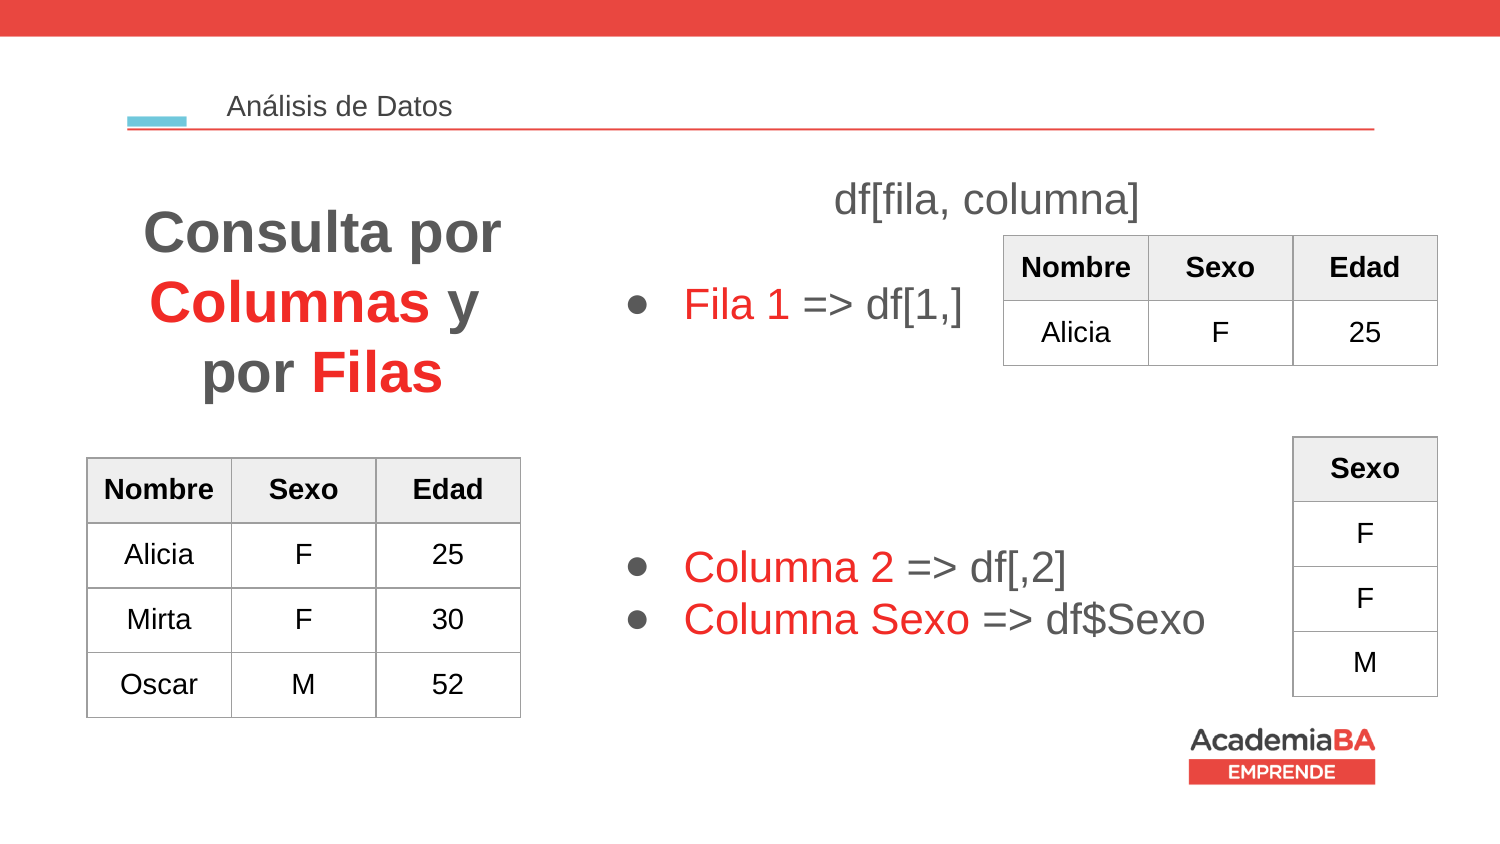

Análisis de Datos
df[fila, columna]

Fila 1 => df[1,]

Columna 2 => df[,2]
Columna Sexo => df$Sexo

Consulta por Columnas y
por Filas
| Nombre | Sexo | Edad |
| --- | --- | --- |
| Alicia | F | 25 |
| Sexo |
| --- |
| F |
| F |
| M |
| Nombre | Sexo | Edad |
| --- | --- | --- |
| Alicia | F | 25 |
| Mirta | F | 30 |
| Oscar | M | 52 |